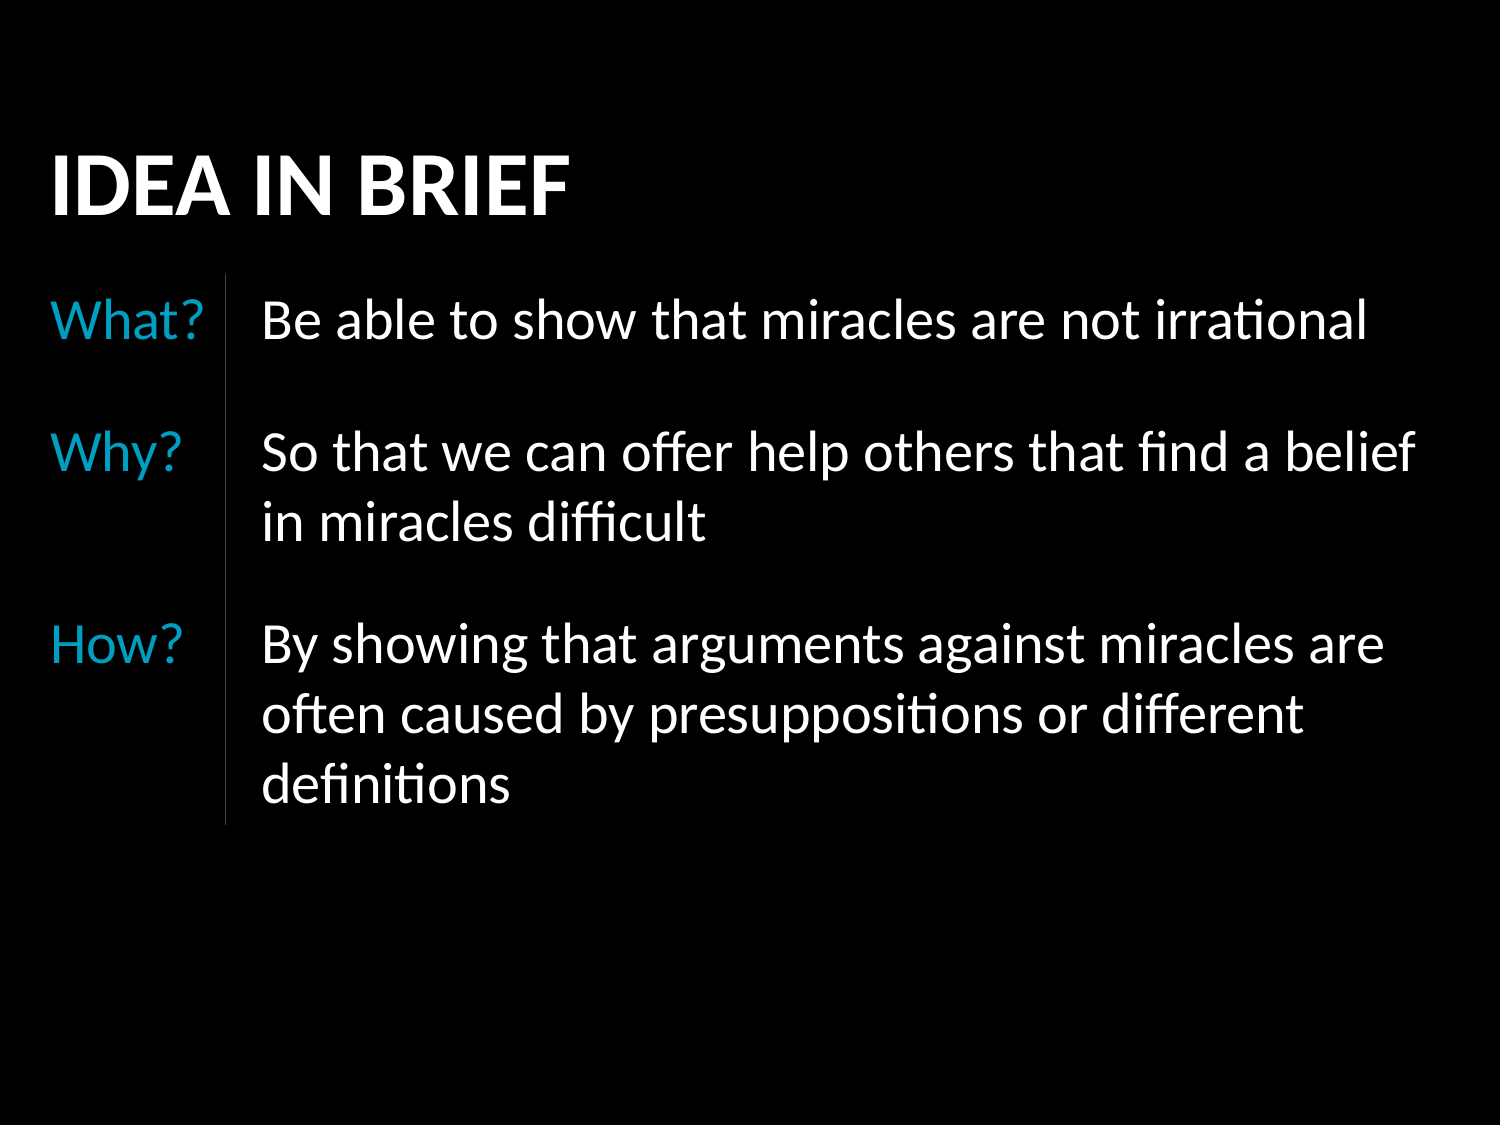

IDEA IN BRIEF
What?
Be able to show that miracles are not irrational
Why?
So that we can offer help others that find a belief in miracles difficult
How?
By showing that arguments against miracles are often caused by presuppositions or different definitions